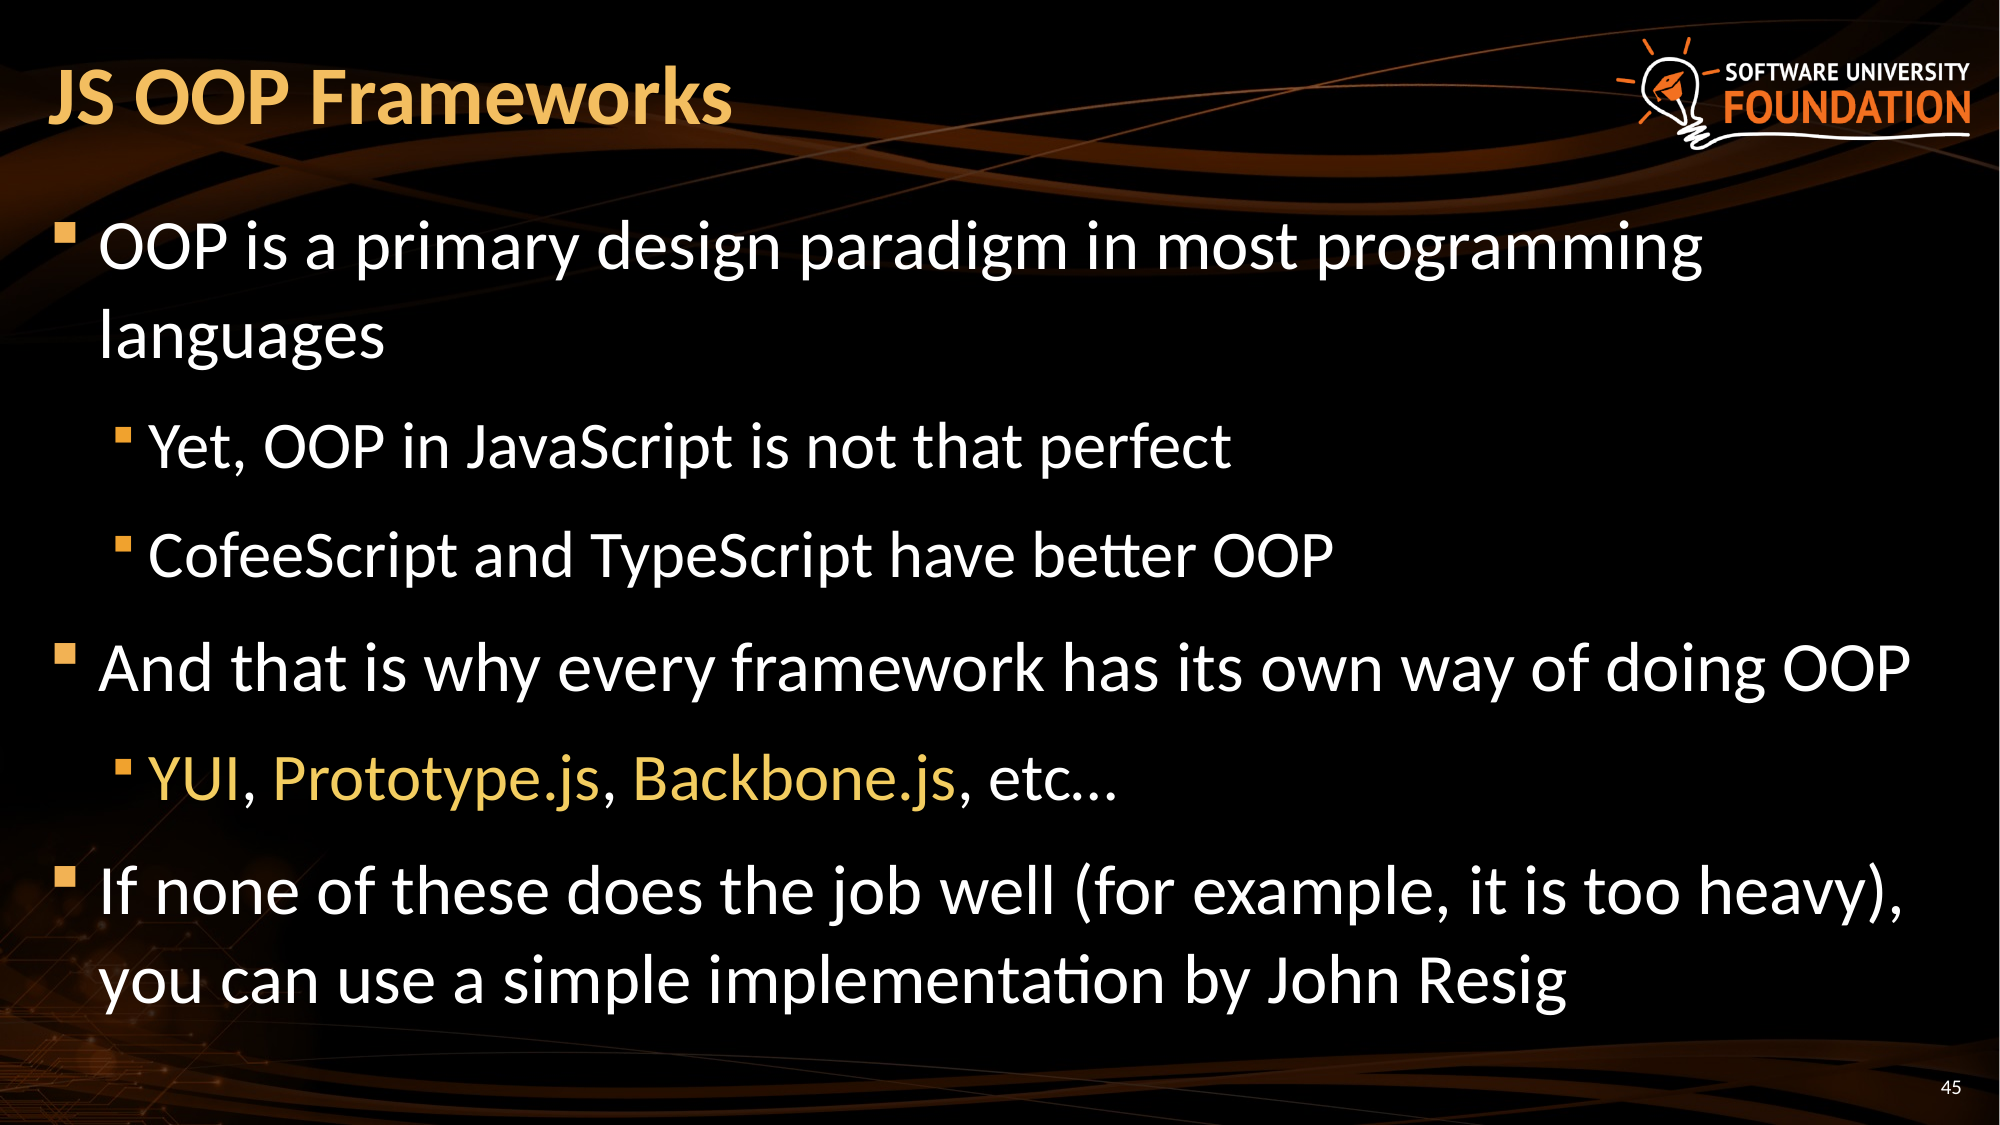

# JS OOP Frameworks
OOP is a primary design paradigm in most programming languages
Yet, OOP in JavaScript is not that perfect
CofeeScript and TypeScript have better OOP
And that is why every framework has its own way of doing OOP
YUI, Prototype.js, Backbone.js, etc…
If none of these does the job well (for example, it is too heavy), you can use a simple implementation by John Resig
45